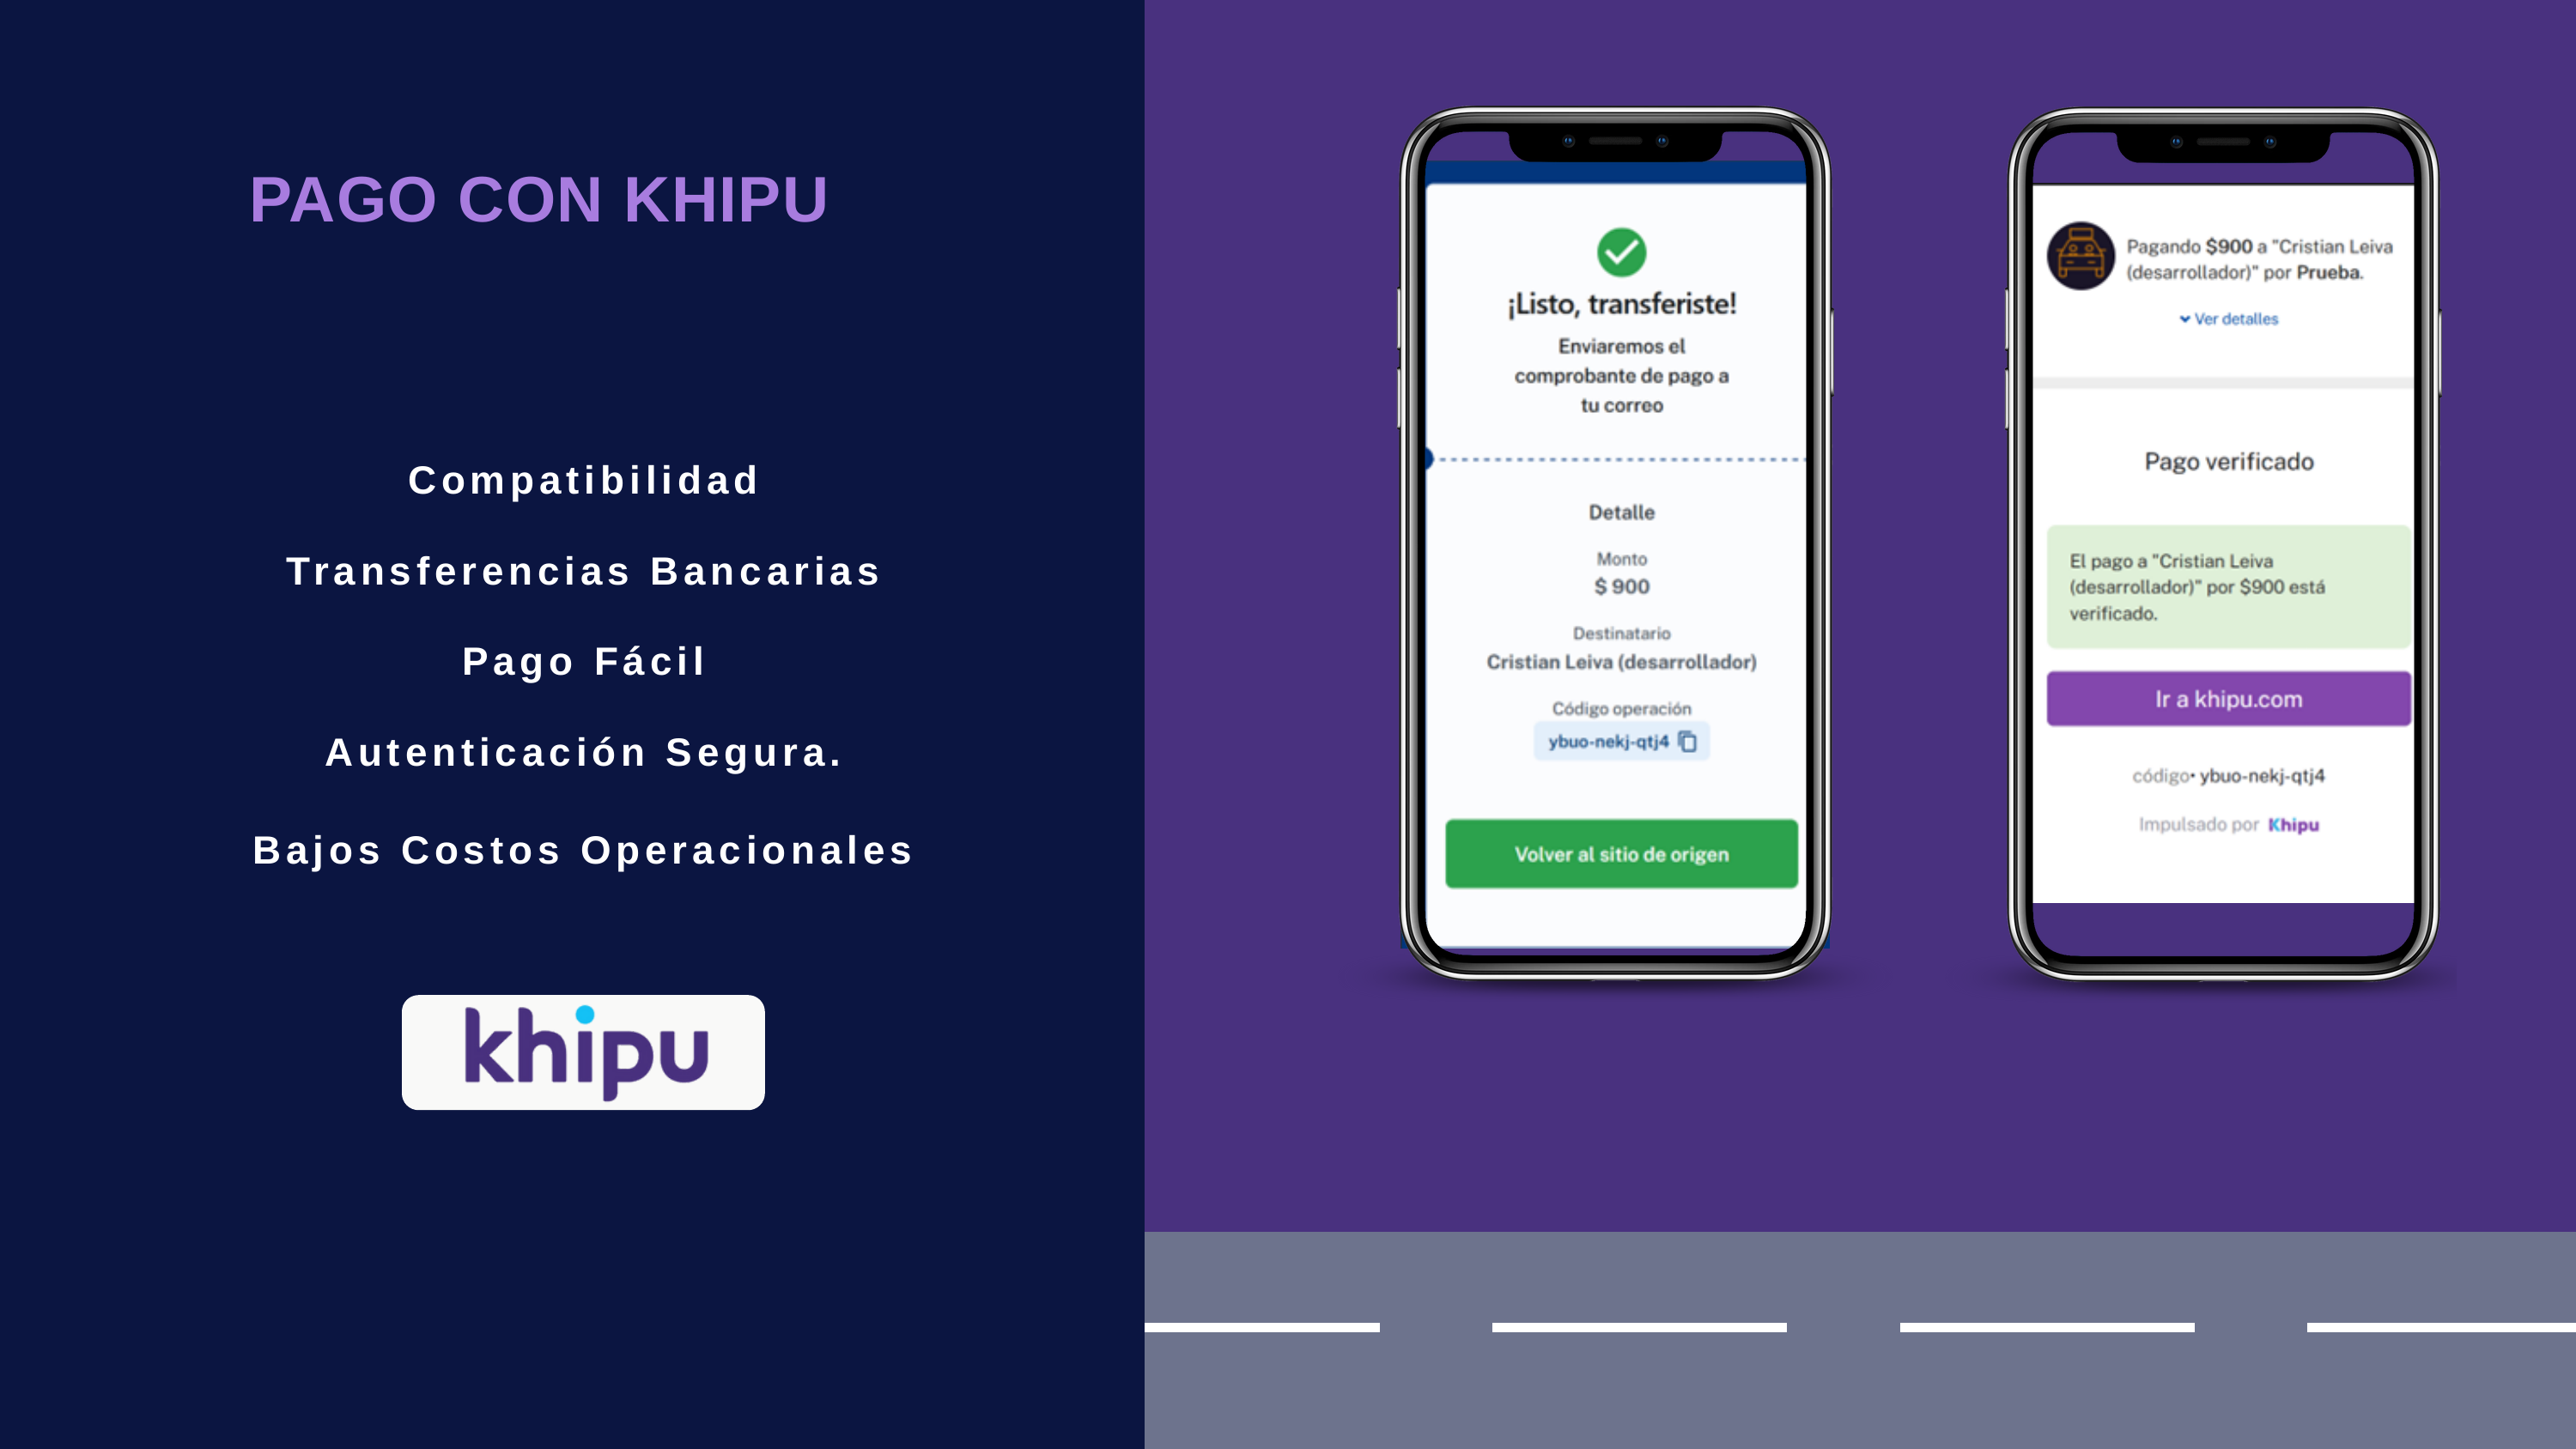

PAGO CON KHIPU

Compatibilidad
Transferencias Bancarias
Pago Fácil
Autenticación Segura.
Bajos Costos Operacionales